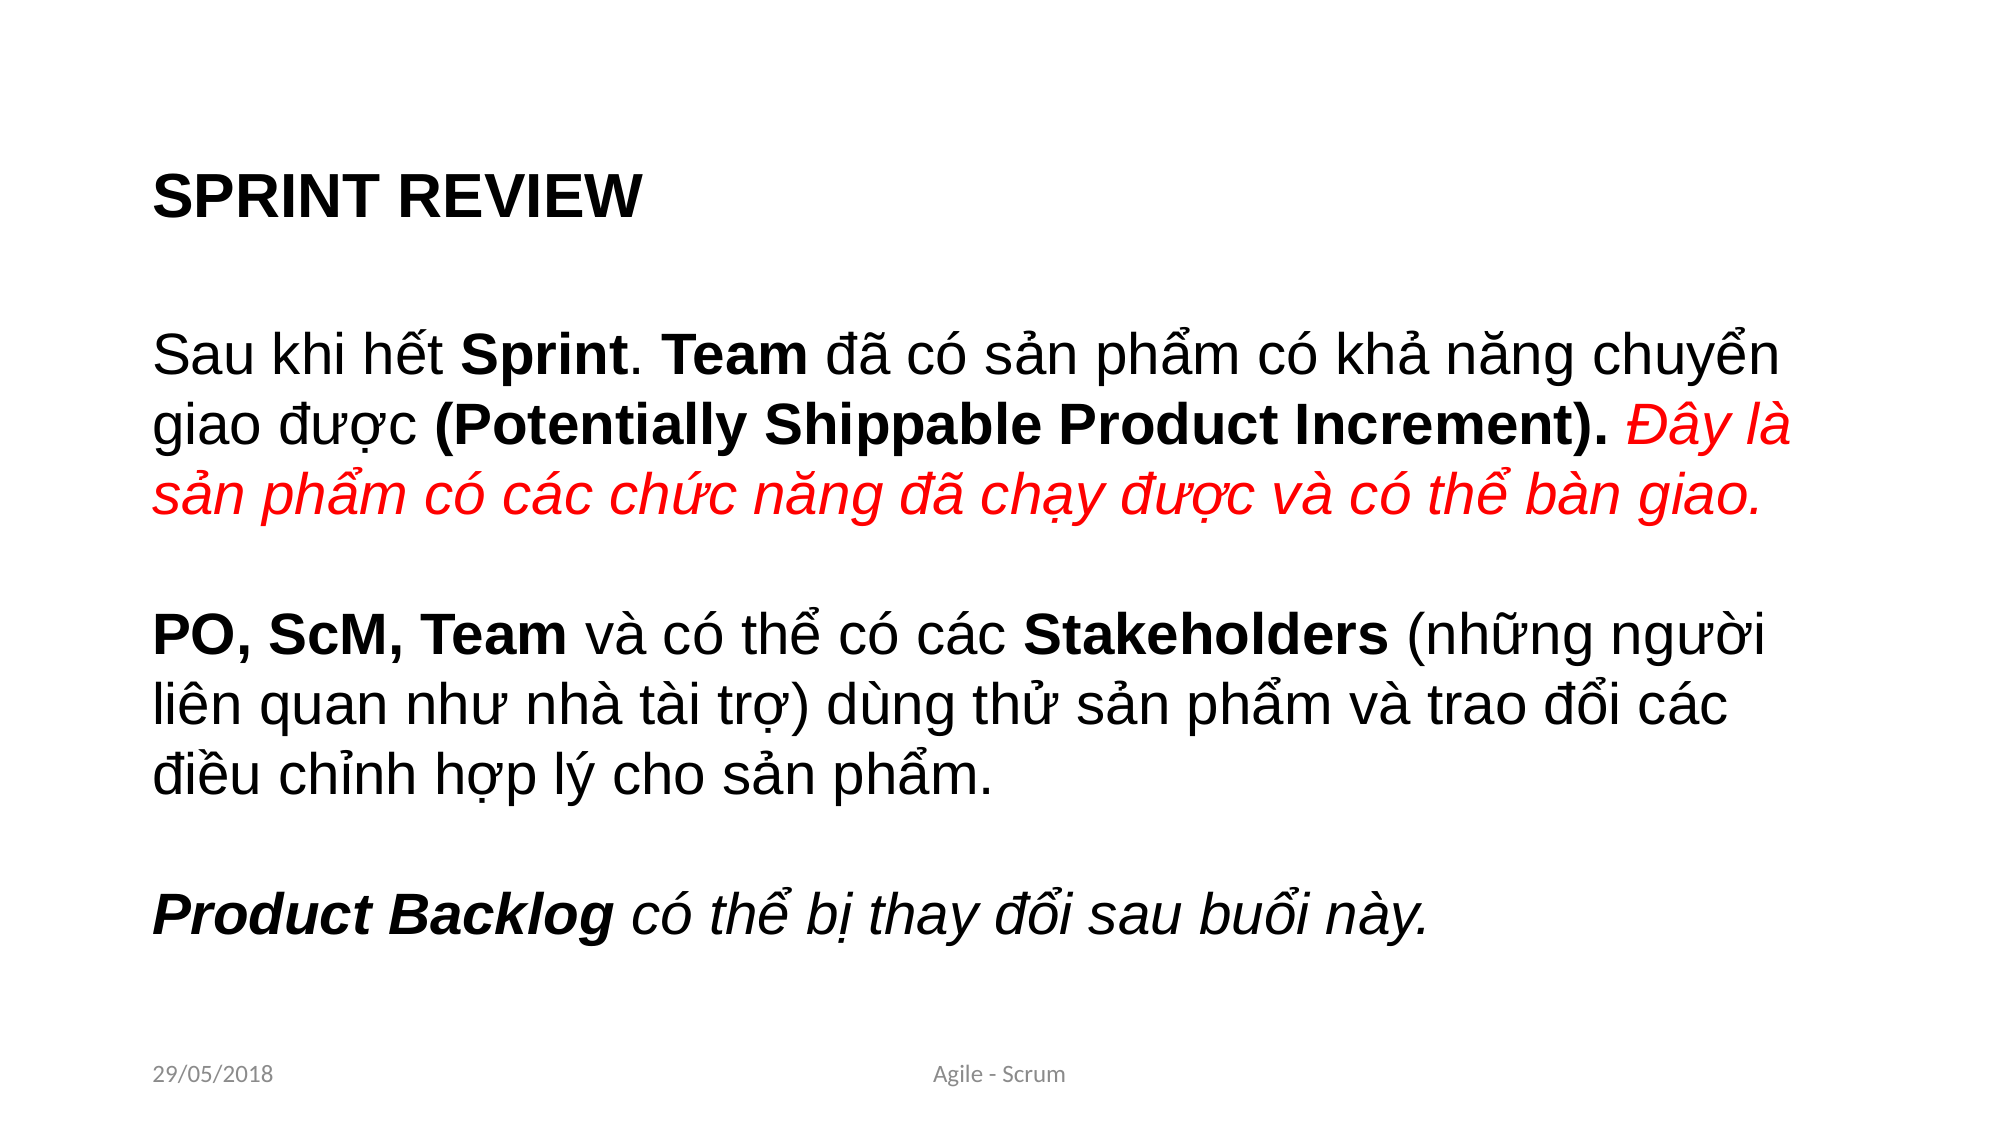

SPRINT REVIEW

Sau khi hết Sprint. Team đã có sản phẩm có khả năng chuyển giao được (Potentially Shippable Product Increment). Đây là sản phẩm có các chức năng đã chạy được và có thể bàn giao.

PO, ScM, Team và có thể có các Stakeholders (những người liên quan như nhà tài trợ) dùng thử sản phẩm và trao đổi các điều chỉnh hợp lý cho sản phẩm.

Product Backlog có thể bị thay đổi sau buổi này.
29/05/2018
Agile - Scrum